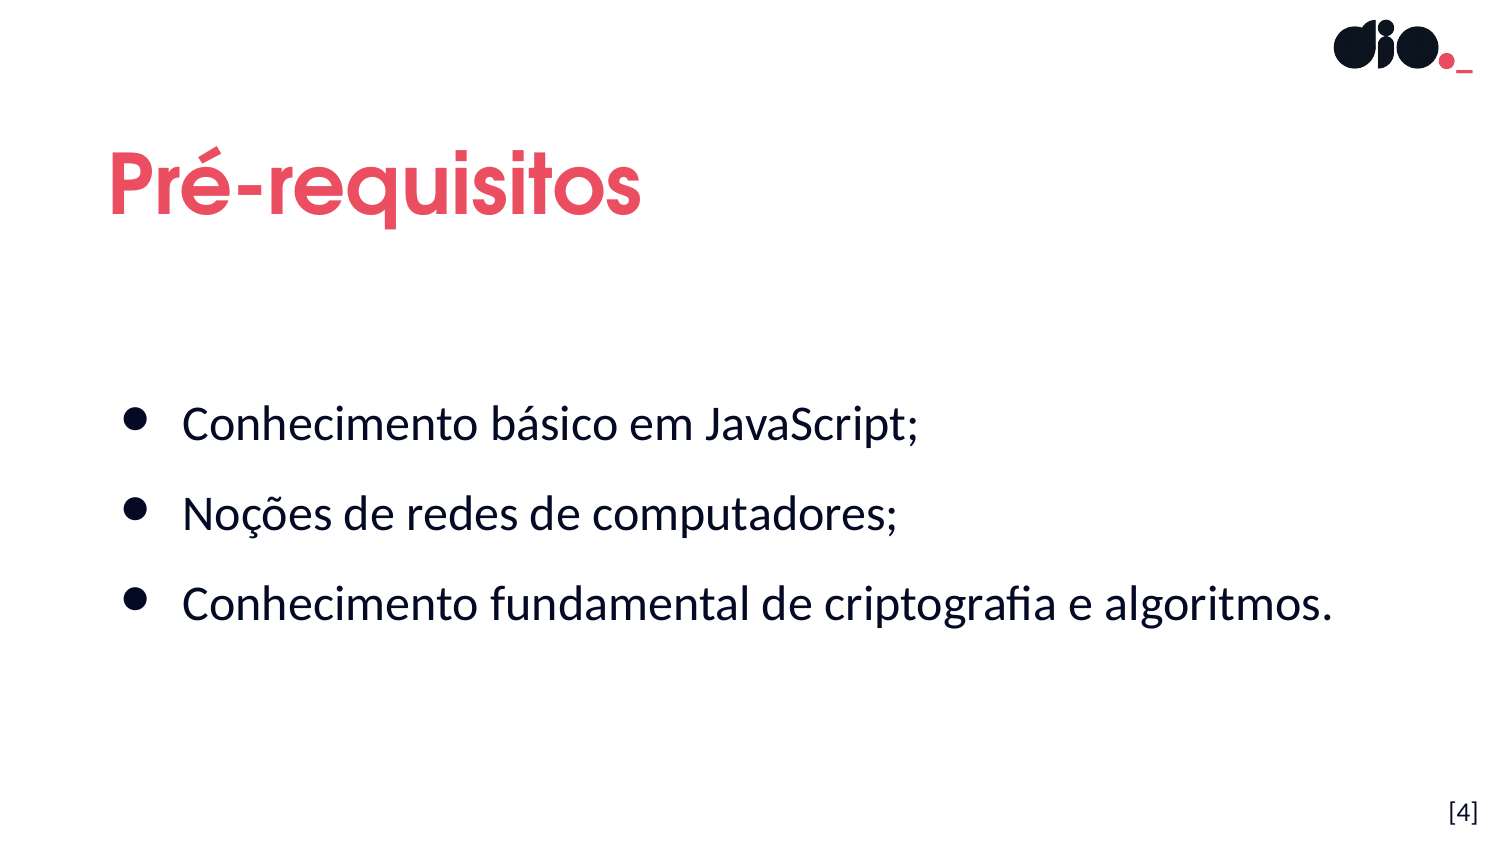

Pré-requisitos
Conhecimento básico em JavaScript;
Noções de redes de computadores;
Conhecimento fundamental de criptografia e algoritmos.
[4]